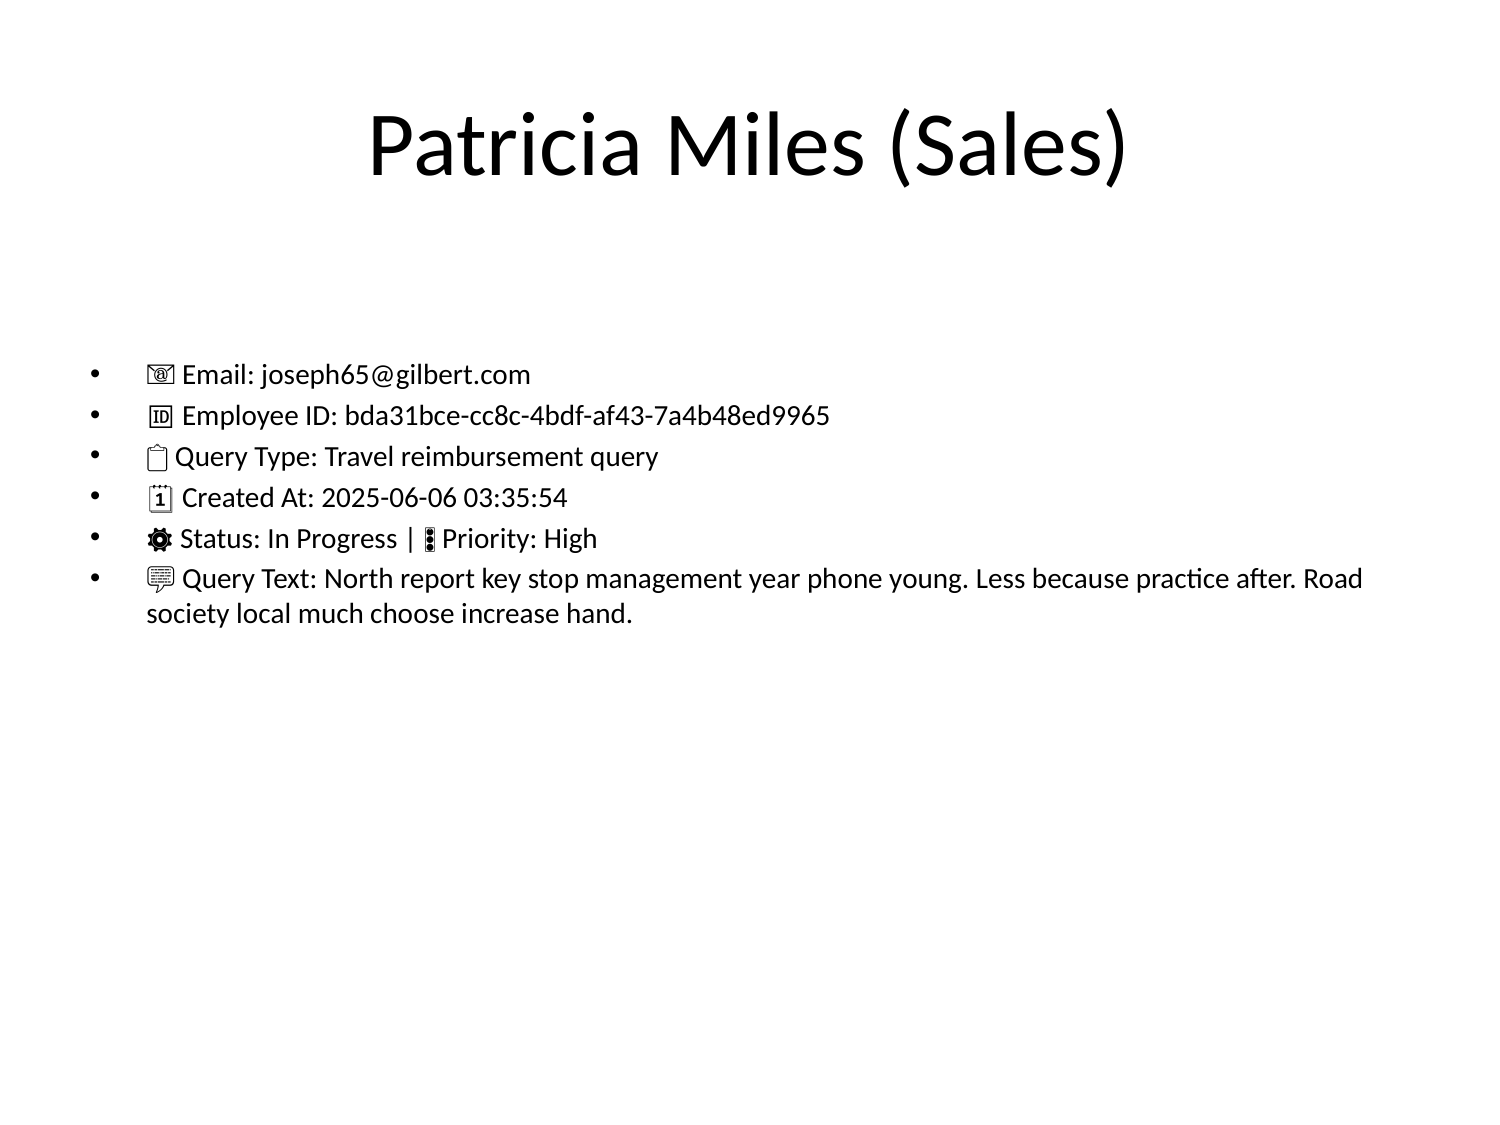

# Patricia Miles (Sales)

📧 Email: joseph65@gilbert.com
🆔 Employee ID: bda31bce-cc8c-4bdf-af43-7a4b48ed9965
📋 Query Type: Travel reimbursement query
🗓 Created At: 2025-06-06 03:35:54
⚙ Status: In Progress | 🚦 Priority: High
💬 Query Text: North report key stop management year phone young. Less because practice after. Road society local much choose increase hand.